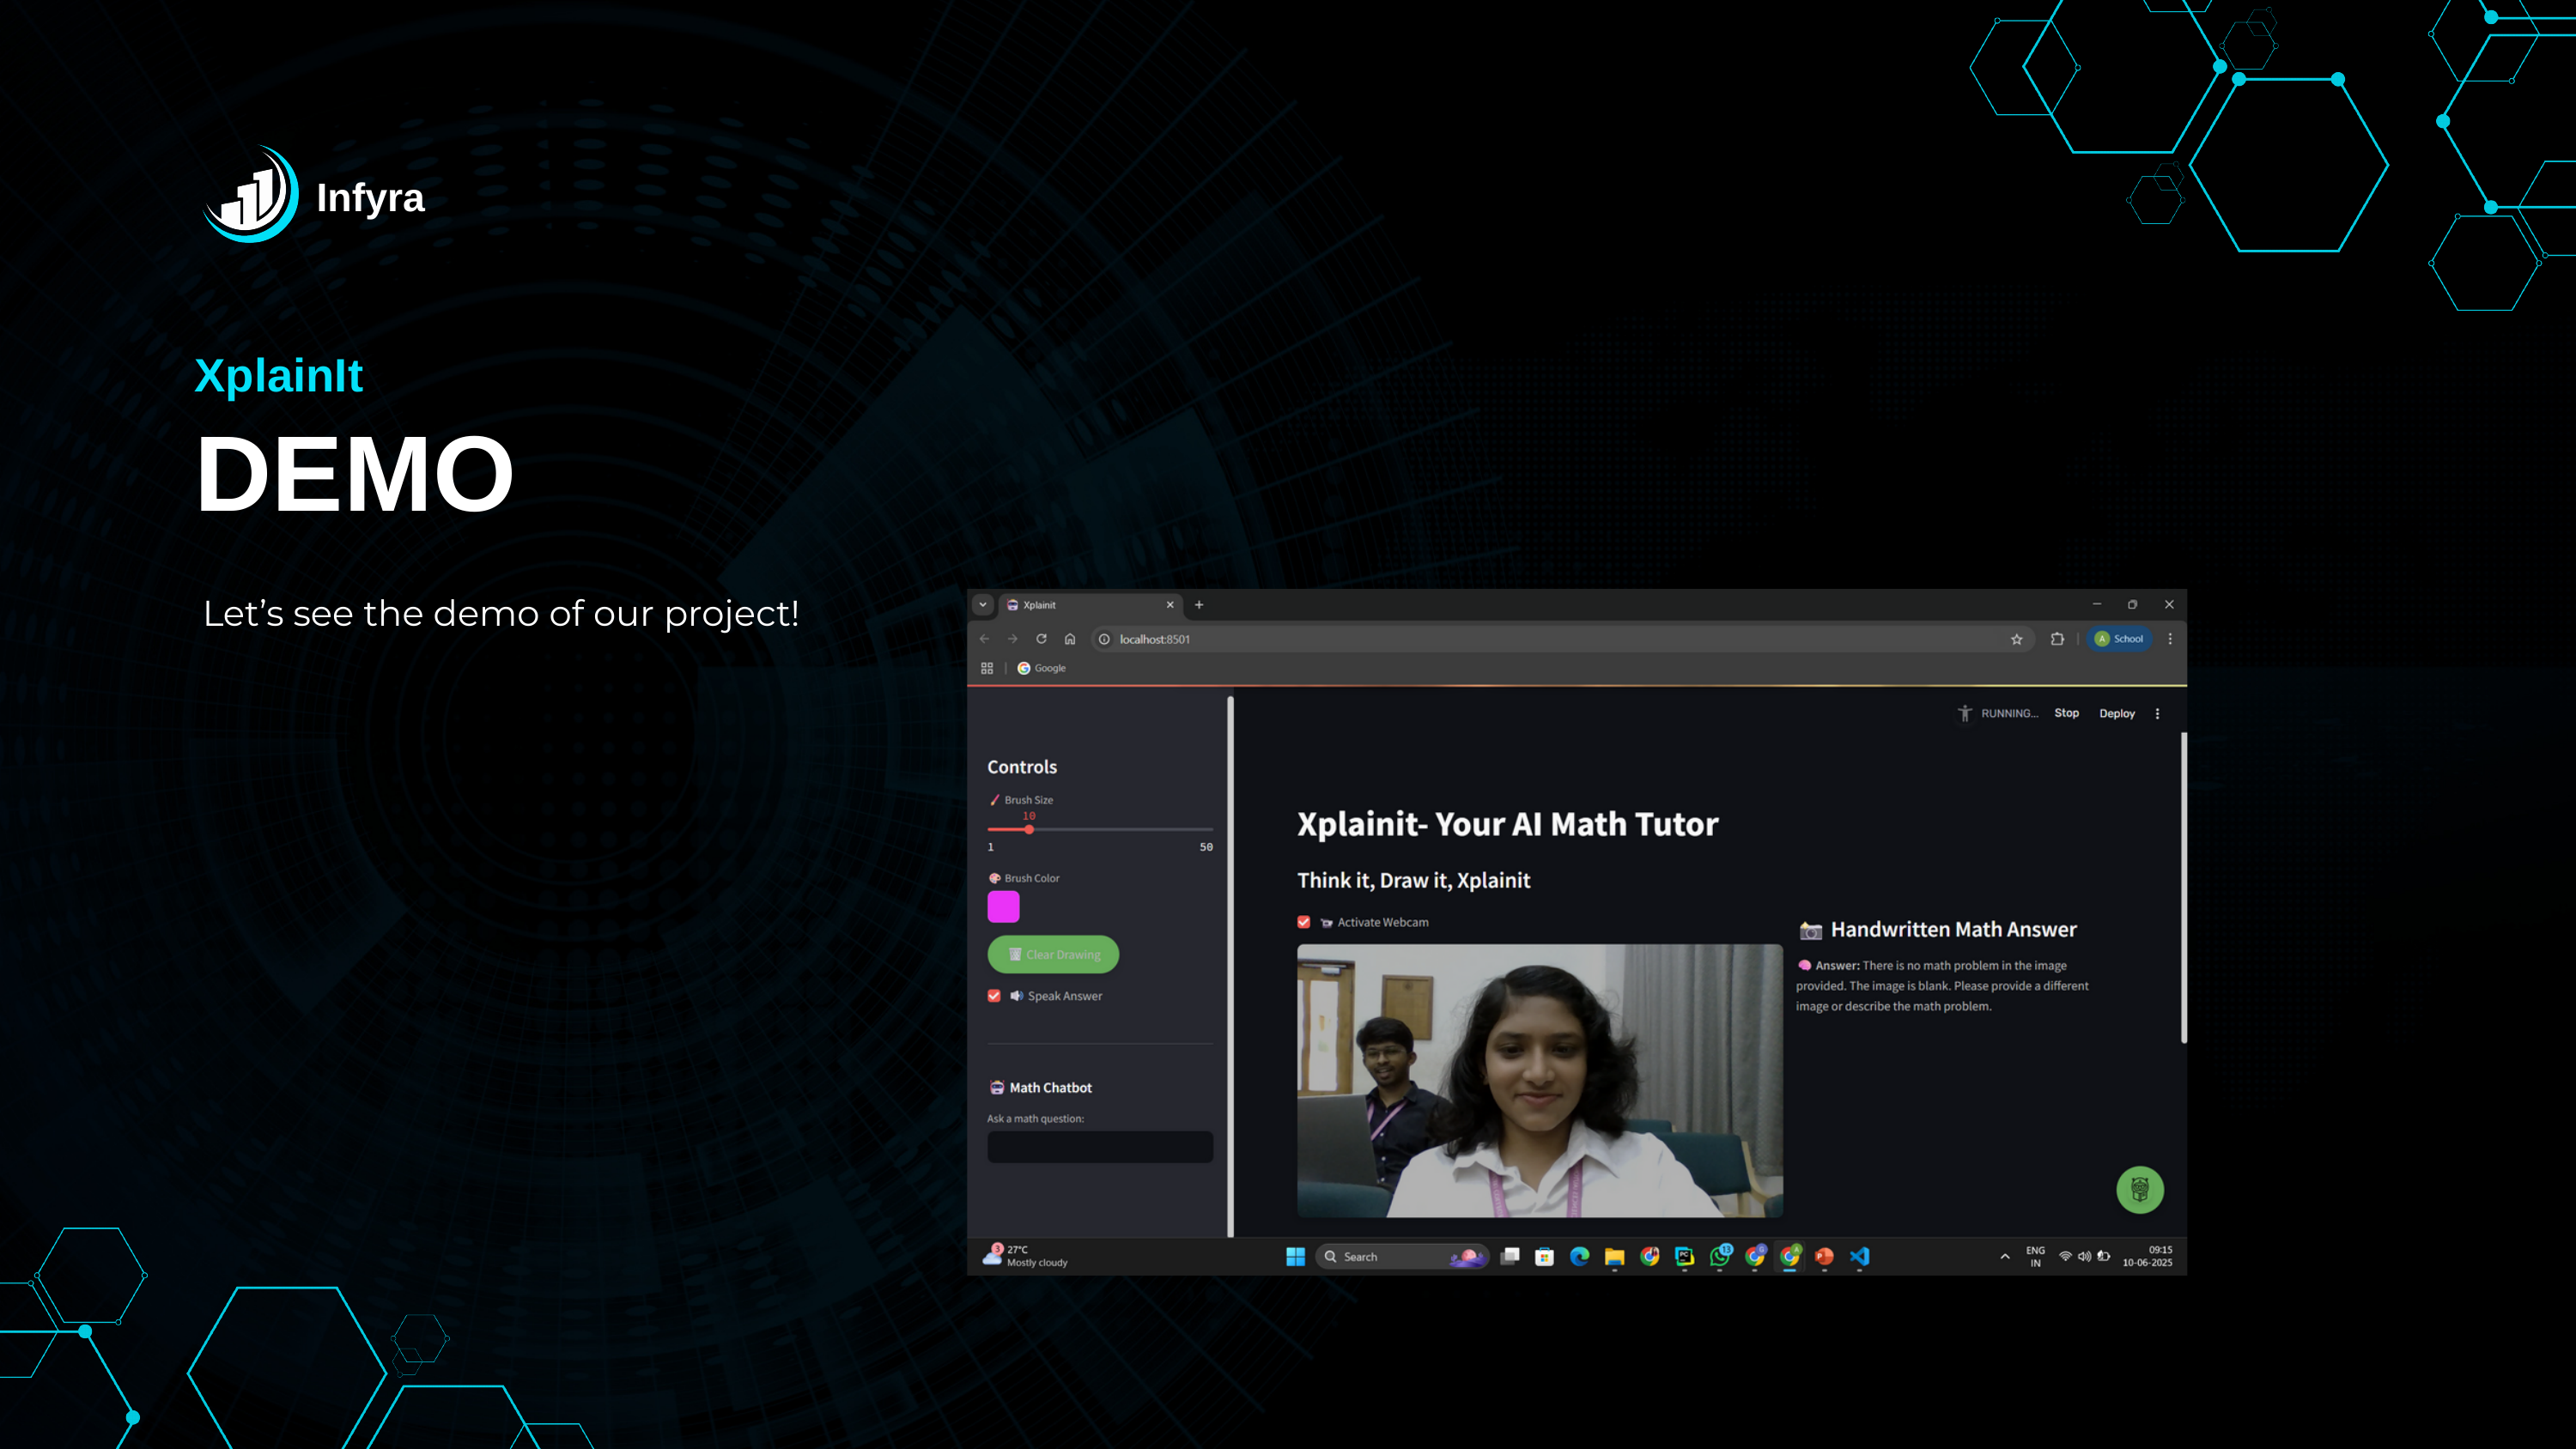

Infyra
XplainIt
DEMO
Let’s see the demo of our project!